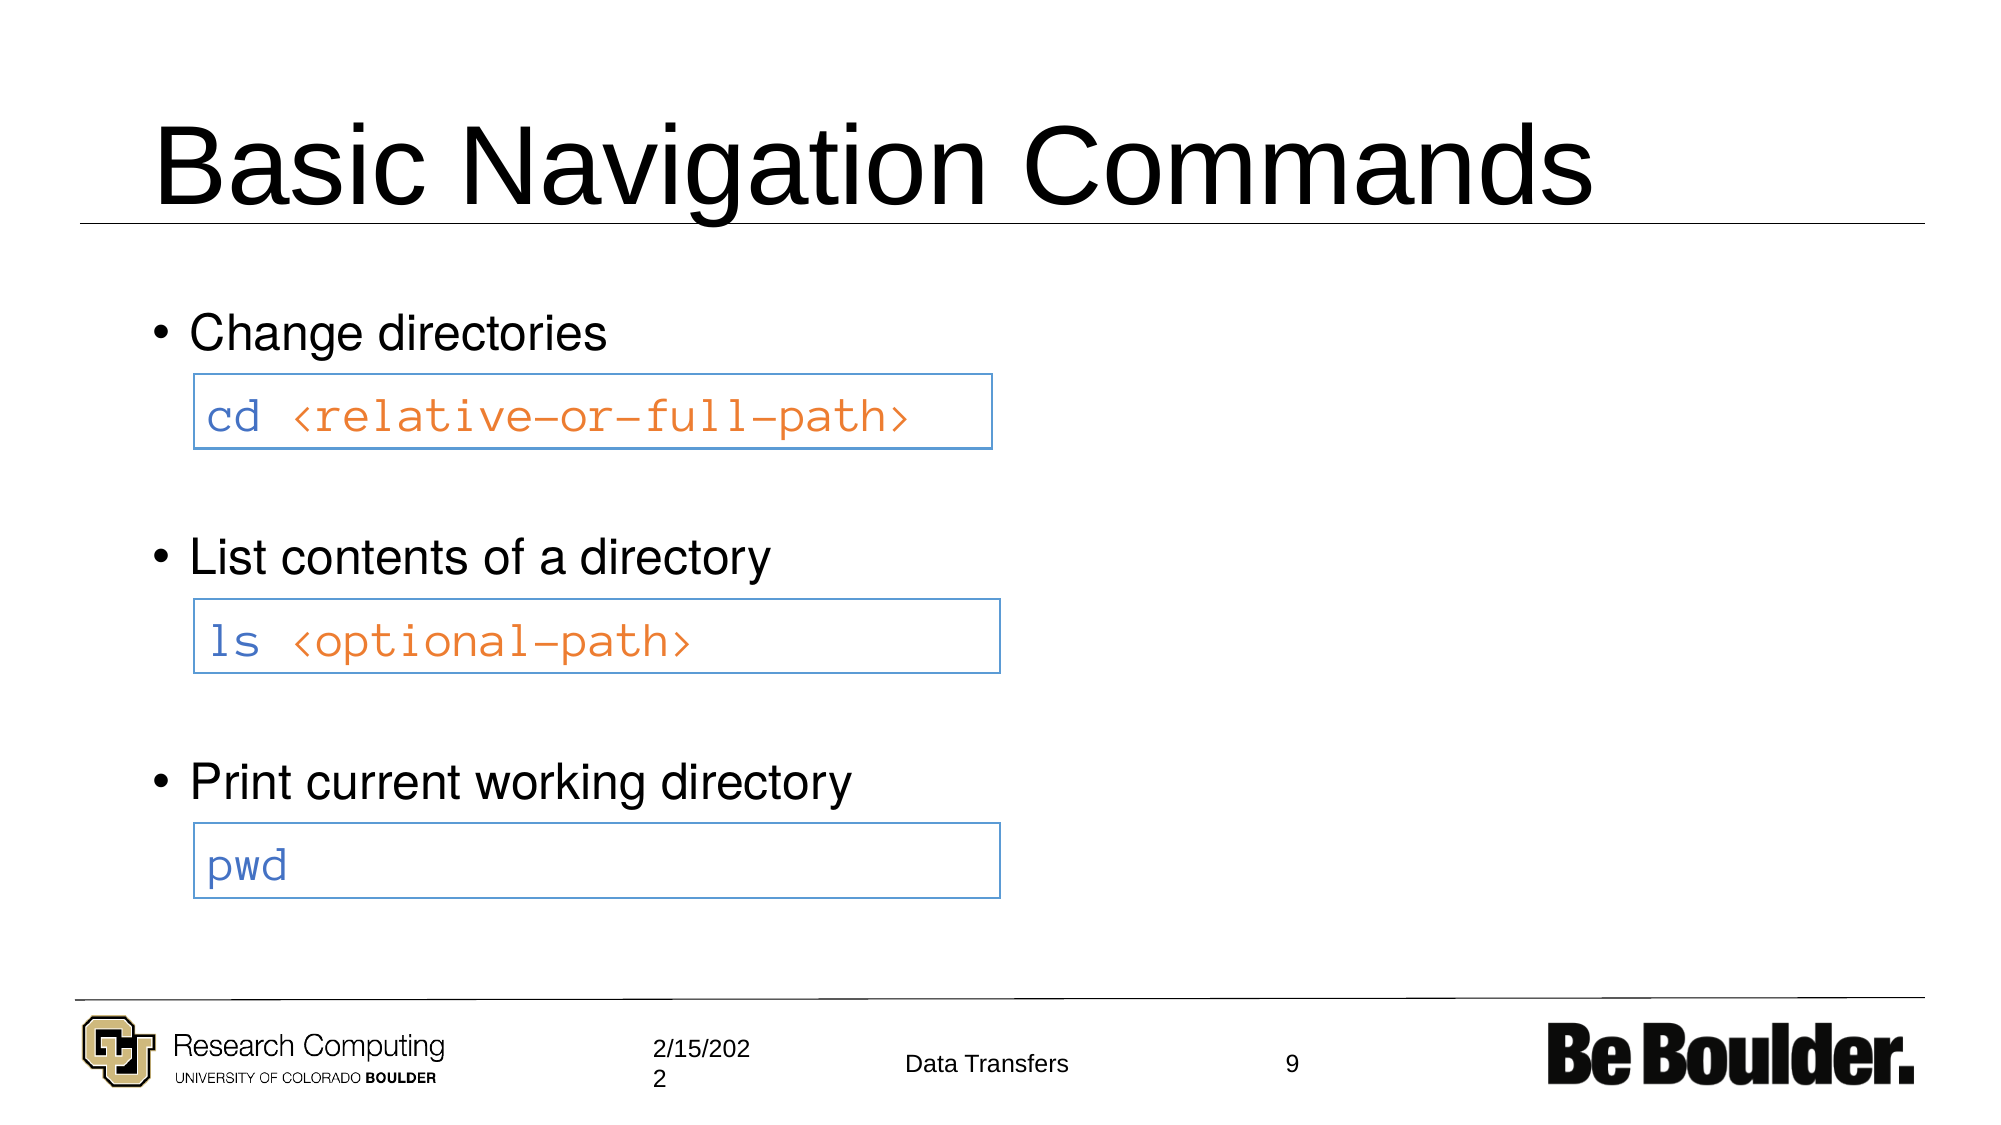

# Basic Navigation Commands
Change directories

List contents of a directory

Print current working directory
cd <relative-or-full-path>
ls <optional-path>
pwd
2/15/2022
9
Data Transfers